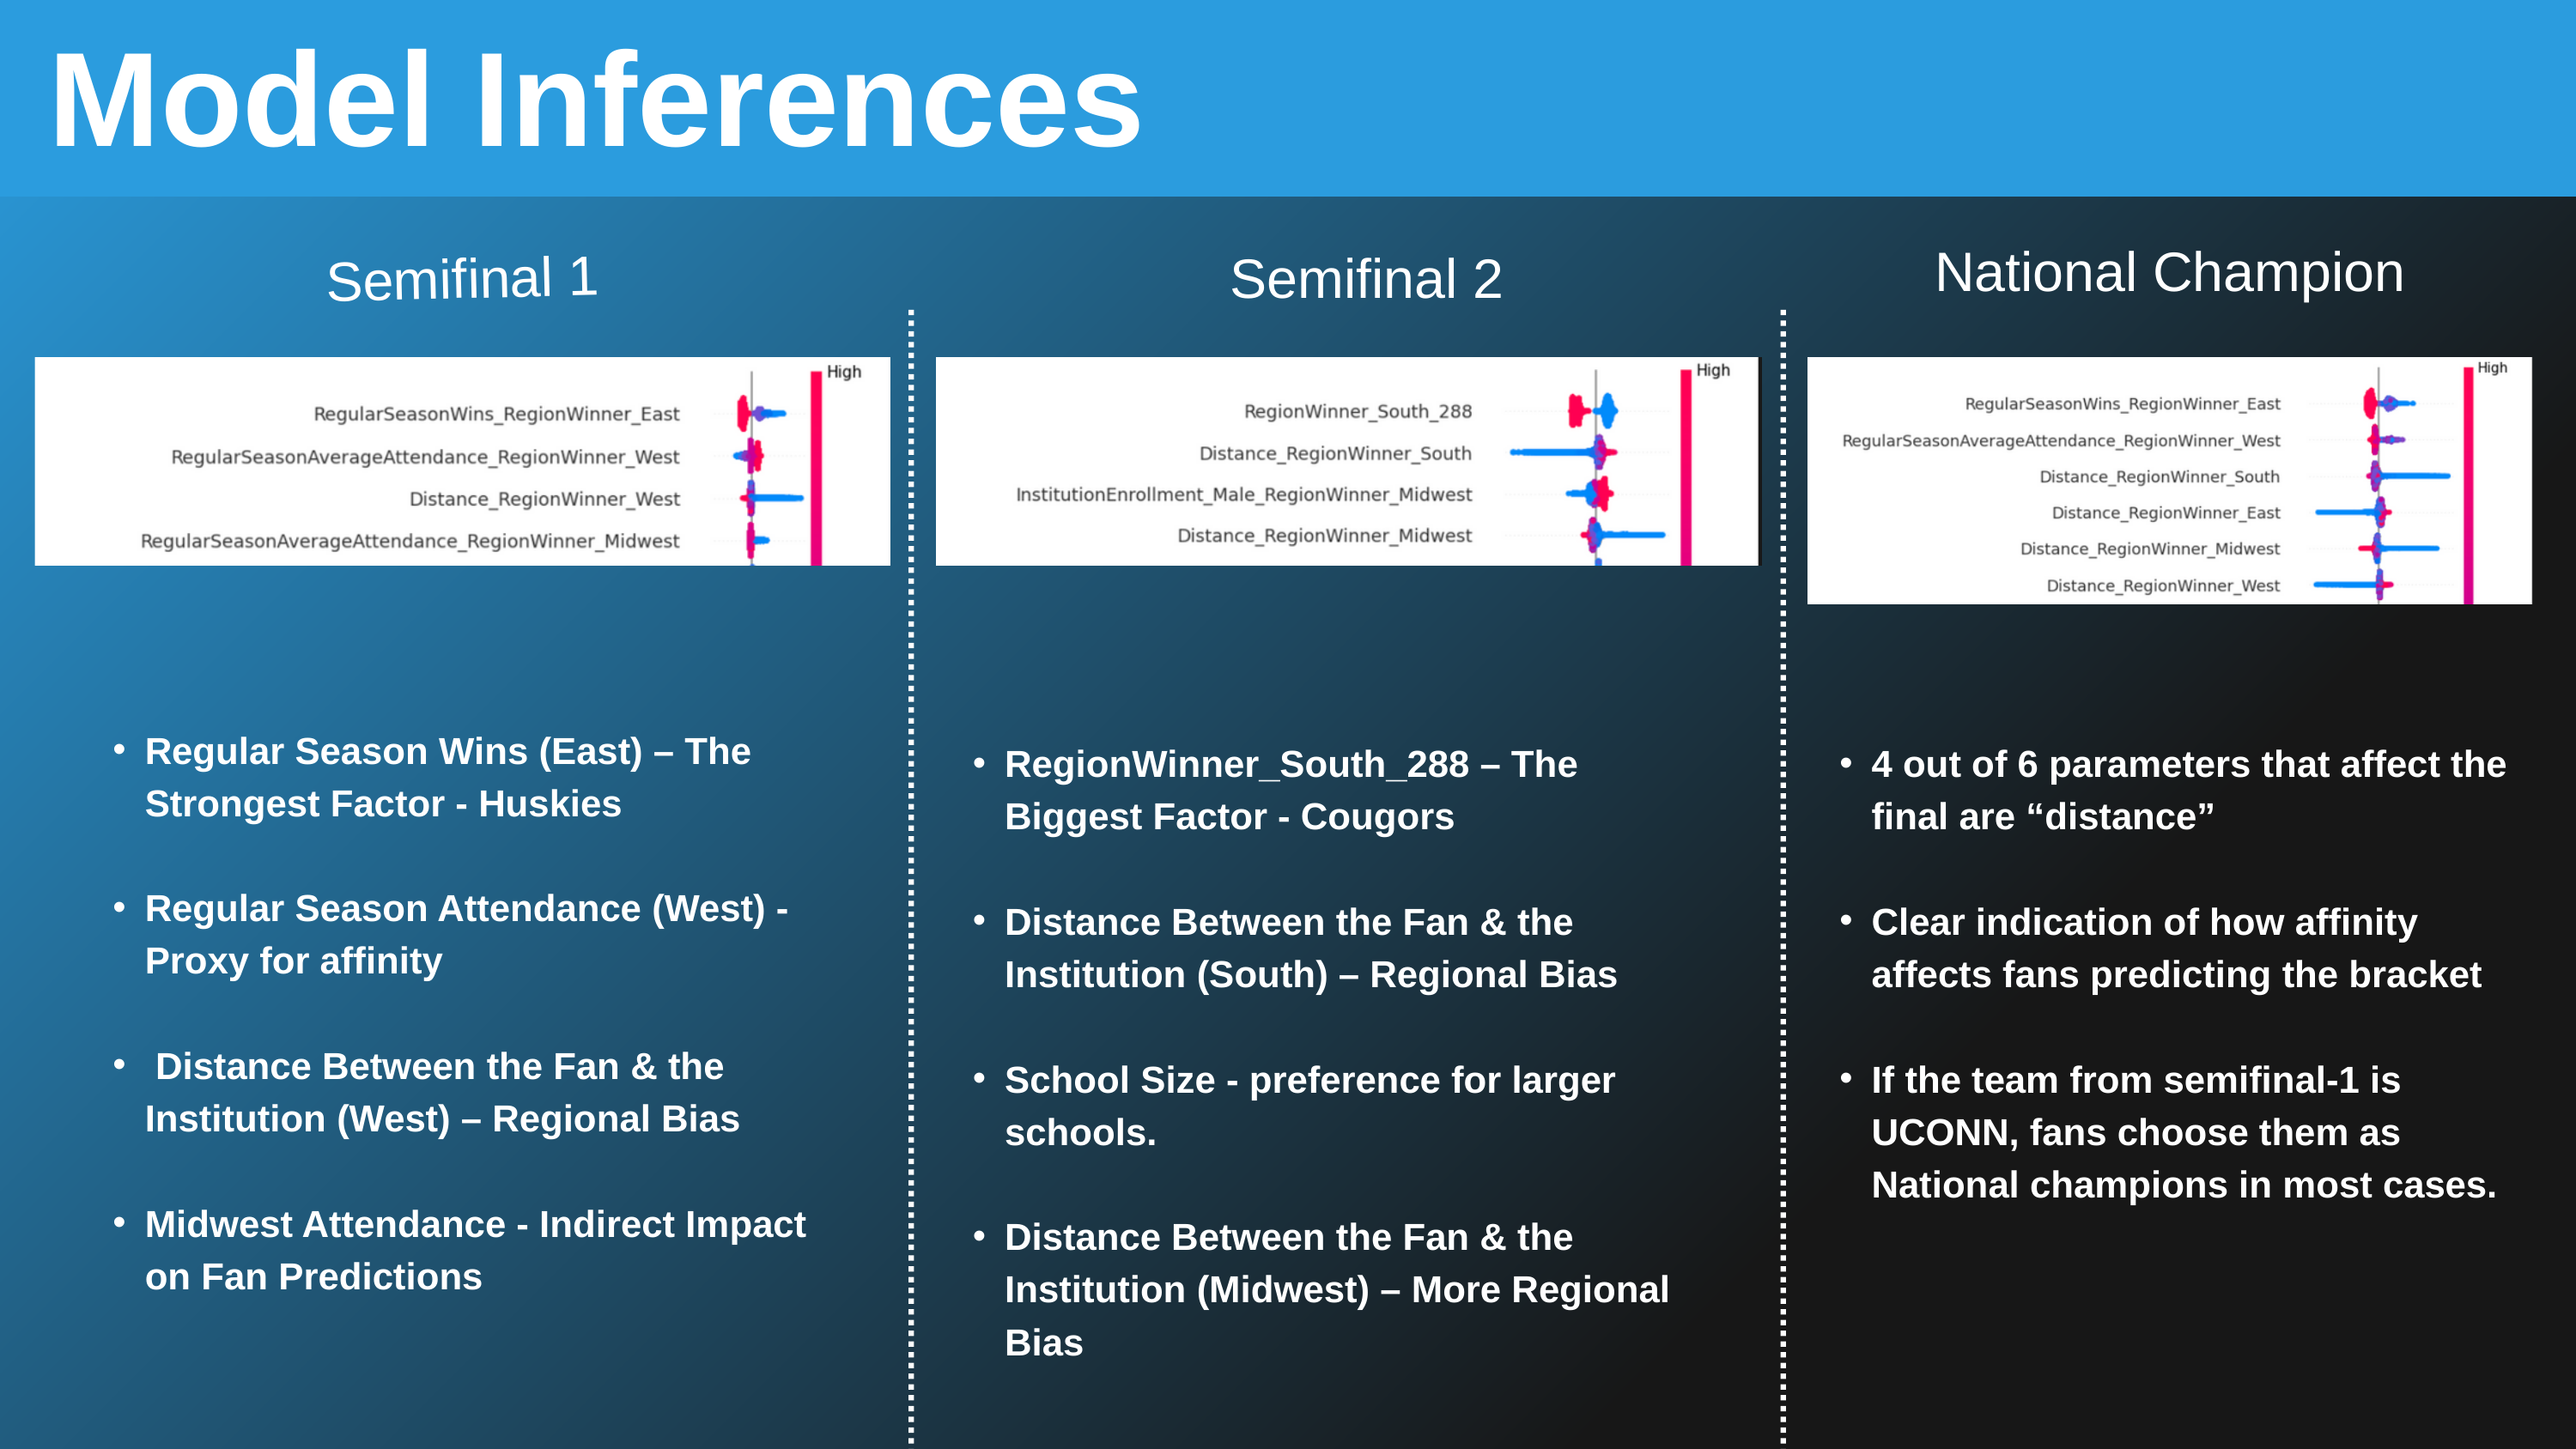

Model Inferences
National Champion
Semifinal 2
Semifinal 1

Regular Season Wins (East) – The Strongest Factor - Huskies

Regular Season Attendance (West) - Proxy for affinity

 Distance Between the Fan & the Institution (West) – Regional Bias

Midwest Attendance - Indirect Impact on Fan Predictions
RegionWinner_South_288 – The Biggest Factor - Cougors

Distance Between the Fan & the Institution (South) – Regional Bias

School Size - preference for larger schools.

Distance Between the Fan & the Institution (Midwest) – More Regional Bias
4 out of 6 parameters that affect the final are “distance”

Clear indication of how affinity affects fans predicting the bracket

If the team from semifinal-1 is UCONN, fans choose them as National champions in most cases.